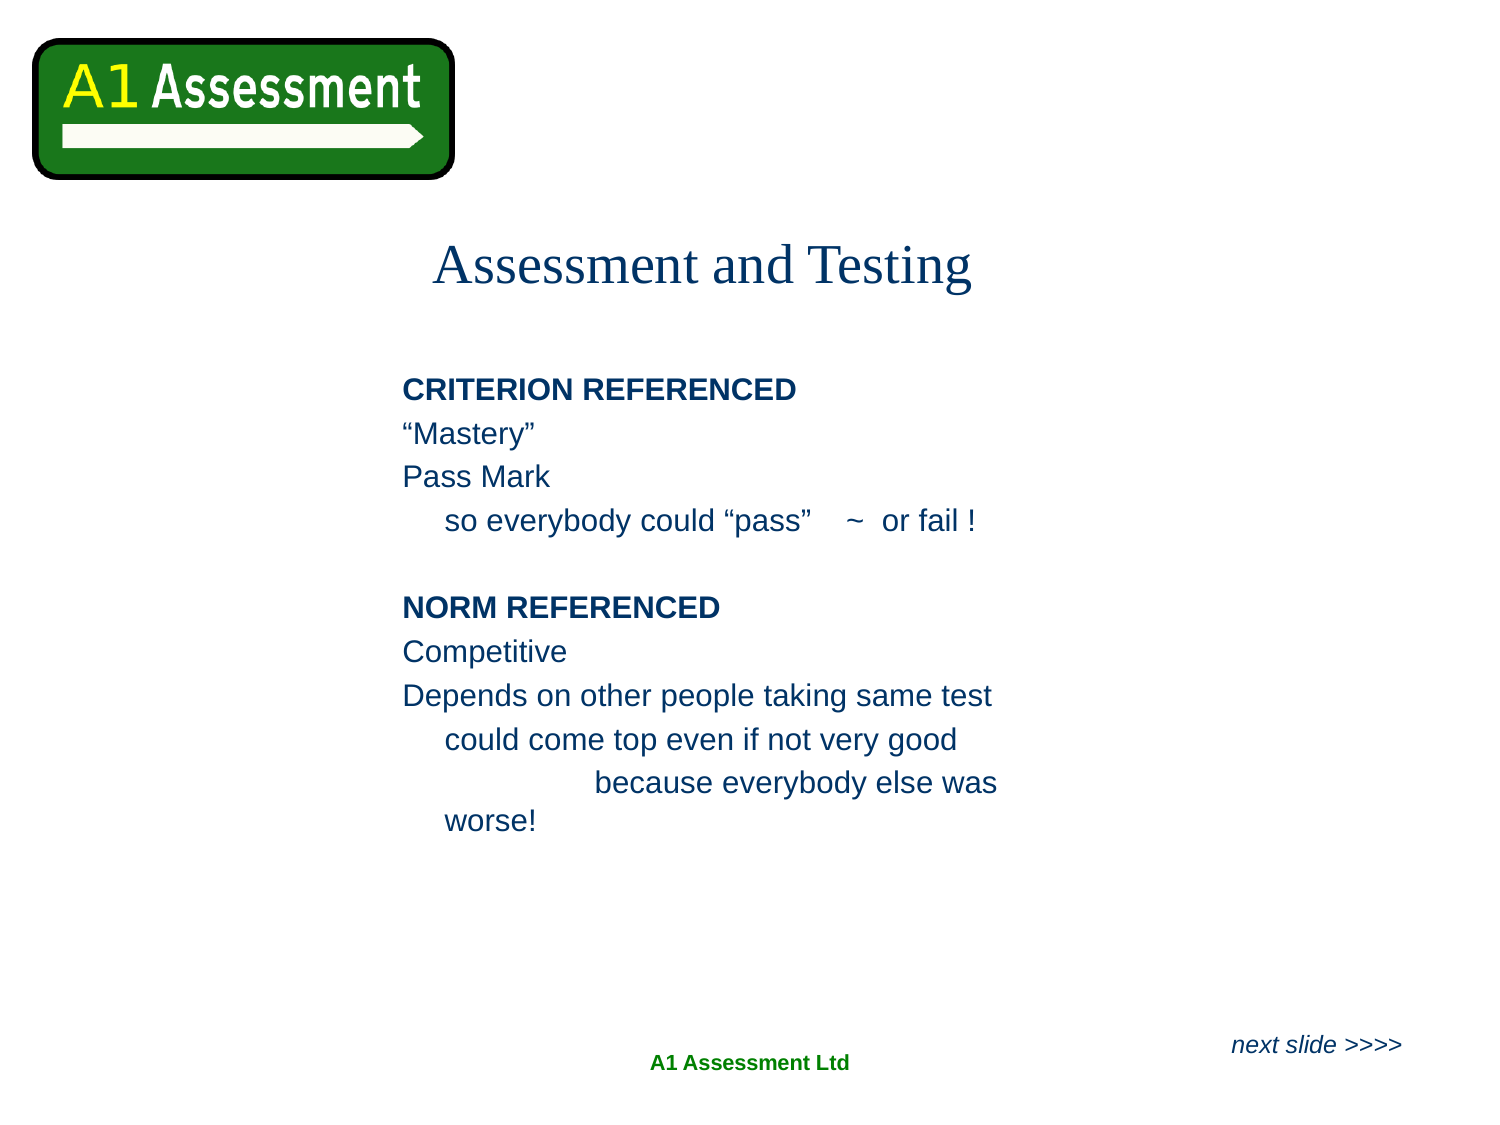

# Assessment and Testing
CRITERION REFERENCED
“Mastery”
Pass Mark
	so everybody could “pass”    ~  or fail !

NORM REFERENCED
Competitive
Depends on other people taking same test
	could come top even if not very good
		because everybody else was worse!
next slide >>>>
A1 Assessment Ltd